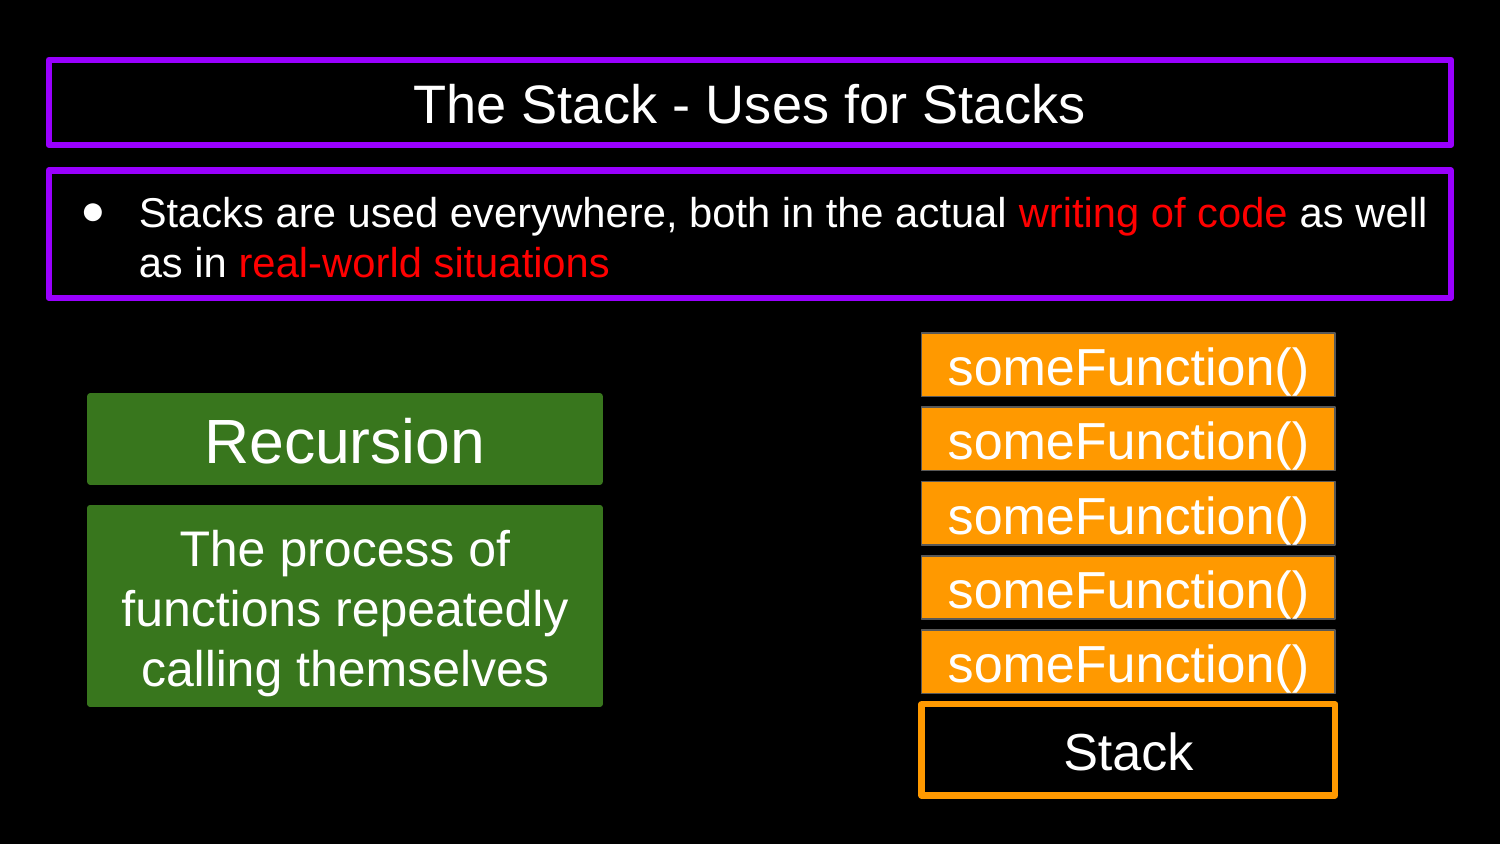

# The Stack - Uses for Stacks
Stacks are used everywhere, both in the actual writing of code as well as in real-world situations
someFunction()
Recursion
someFunction()
someFunction()
The process of functions repeatedly calling themselves
someFunction()
someFunction()
Stack